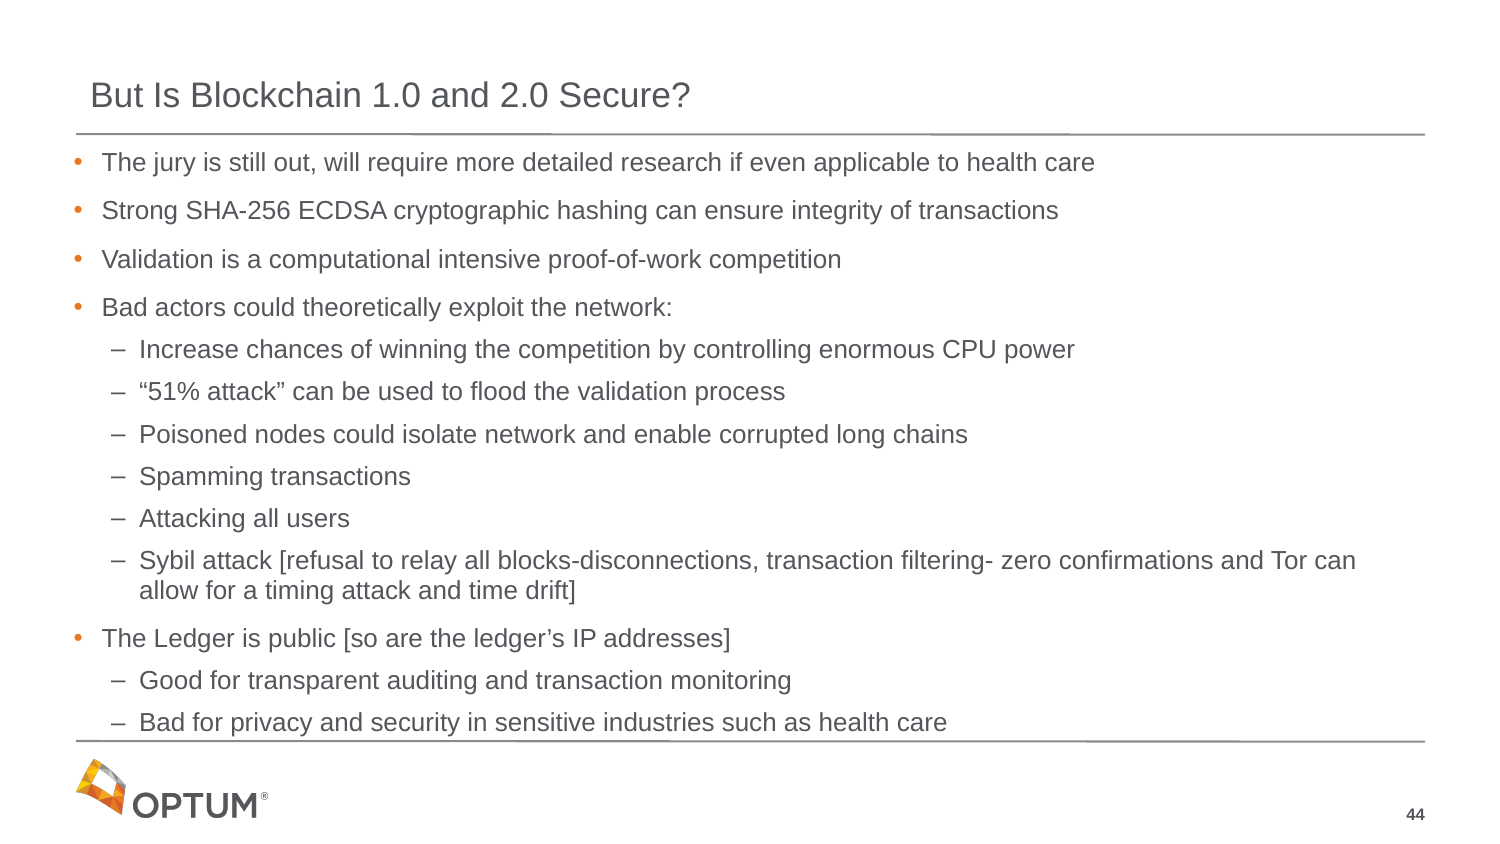

# But Is Blockchain 1.0 and 2.0 Secure?
The jury is still out, will require more detailed research if even applicable to health care
Strong SHA-256 ECDSA cryptographic hashing can ensure integrity of transactions
Validation is a computational intensive proof-of-work competition
Bad actors could theoretically exploit the network:
Increase chances of winning the competition by controlling enormous CPU power
“51% attack” can be used to flood the validation process
Poisoned nodes could isolate network and enable corrupted long chains
Spamming transactions
Attacking all users
Sybil attack [refusal to relay all blocks-disconnections, transaction filtering- zero confirmations and Tor can allow for a timing attack and time drift]
The Ledger is public [so are the ledger’s IP addresses]
Good for transparent auditing and transaction monitoring
Bad for privacy and security in sensitive industries such as health care